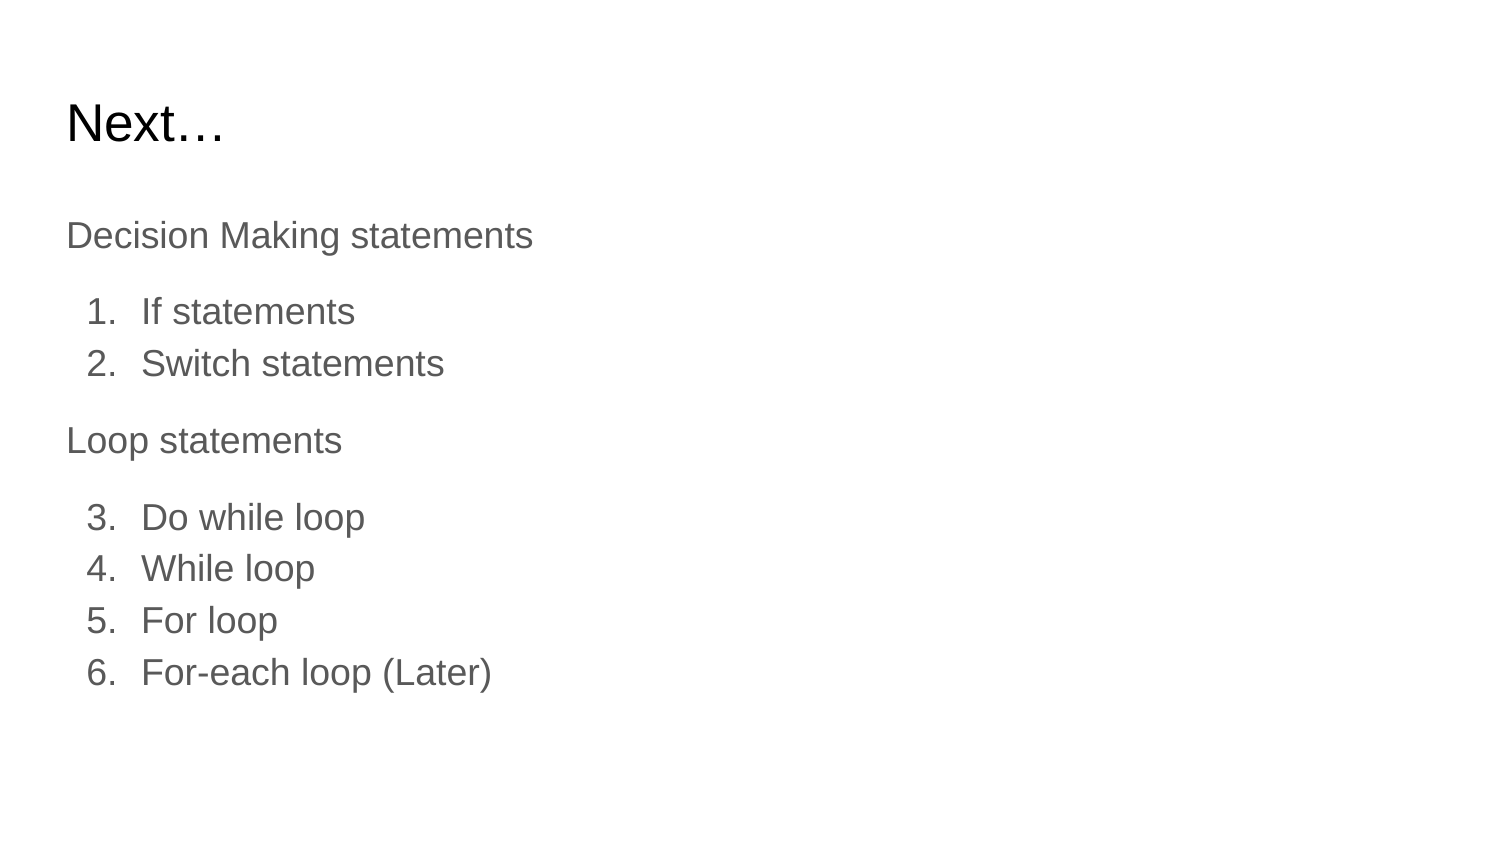

# Next…
Decision Making statements
If statements
Switch statements
Loop statements
Do while loop
While loop
For loop
For-each loop (Later)